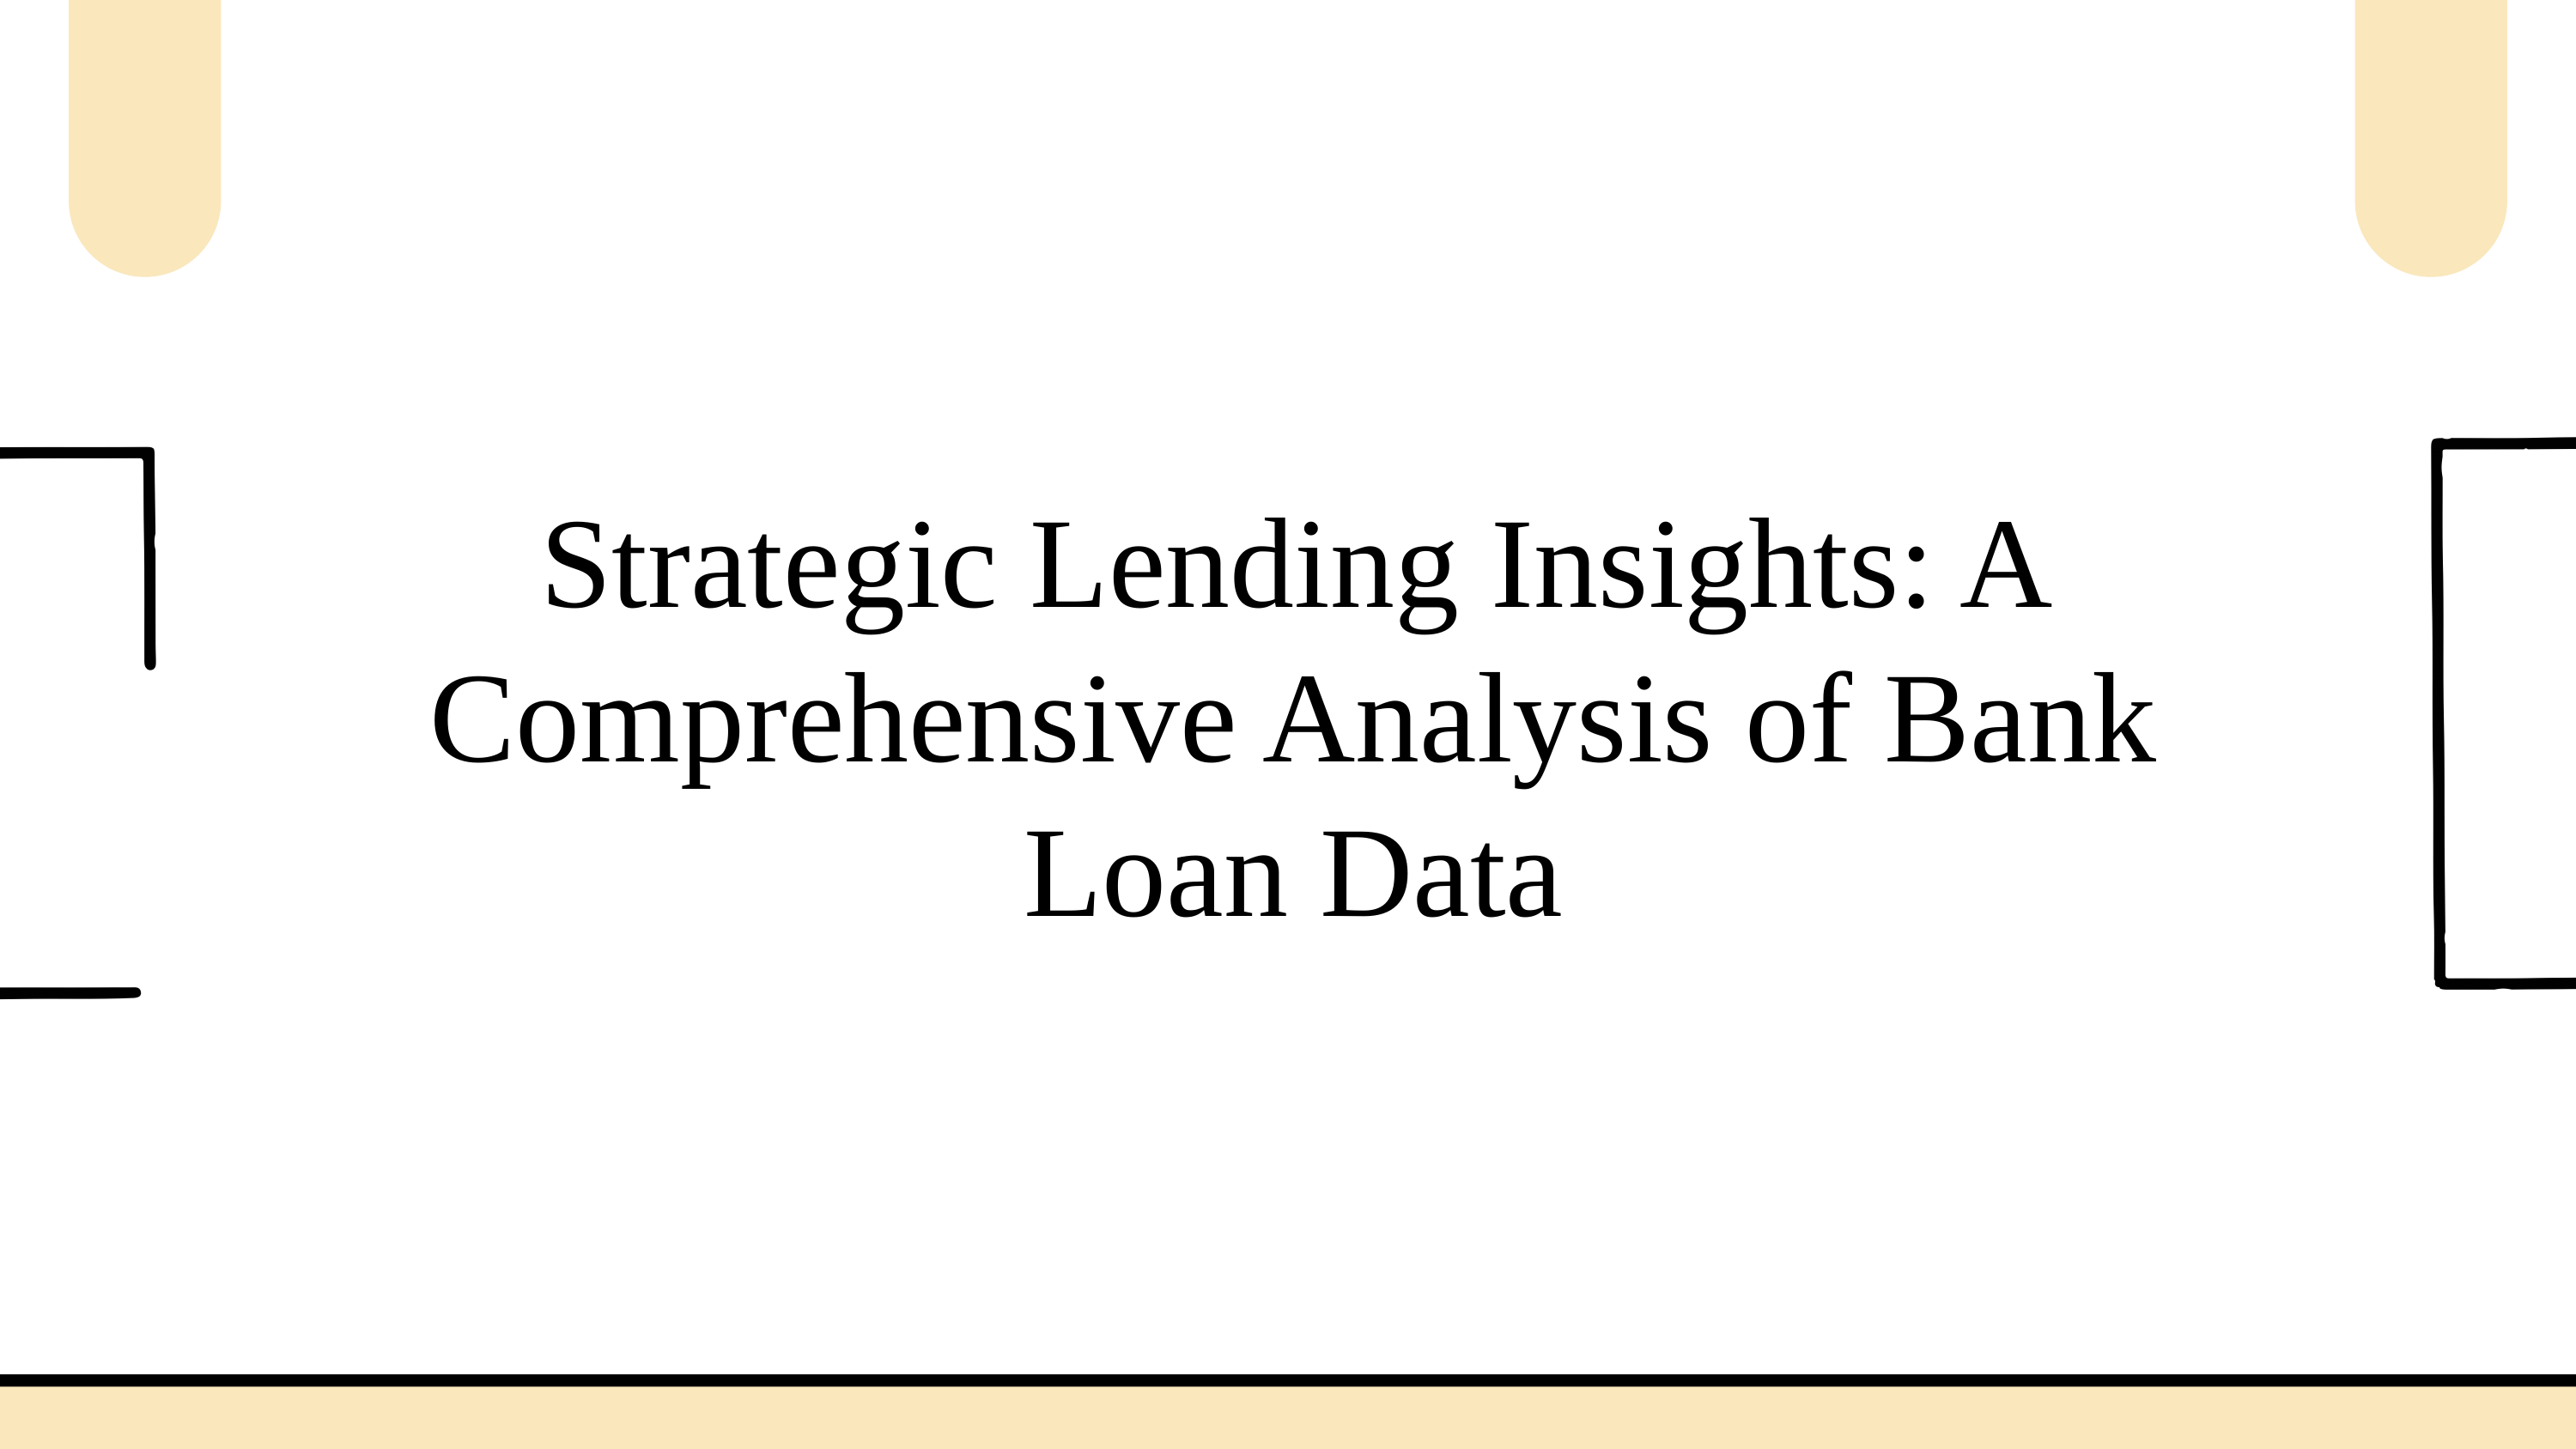

Strategic Lending Insights: A Comprehensive Analysis of Bank Loan Data